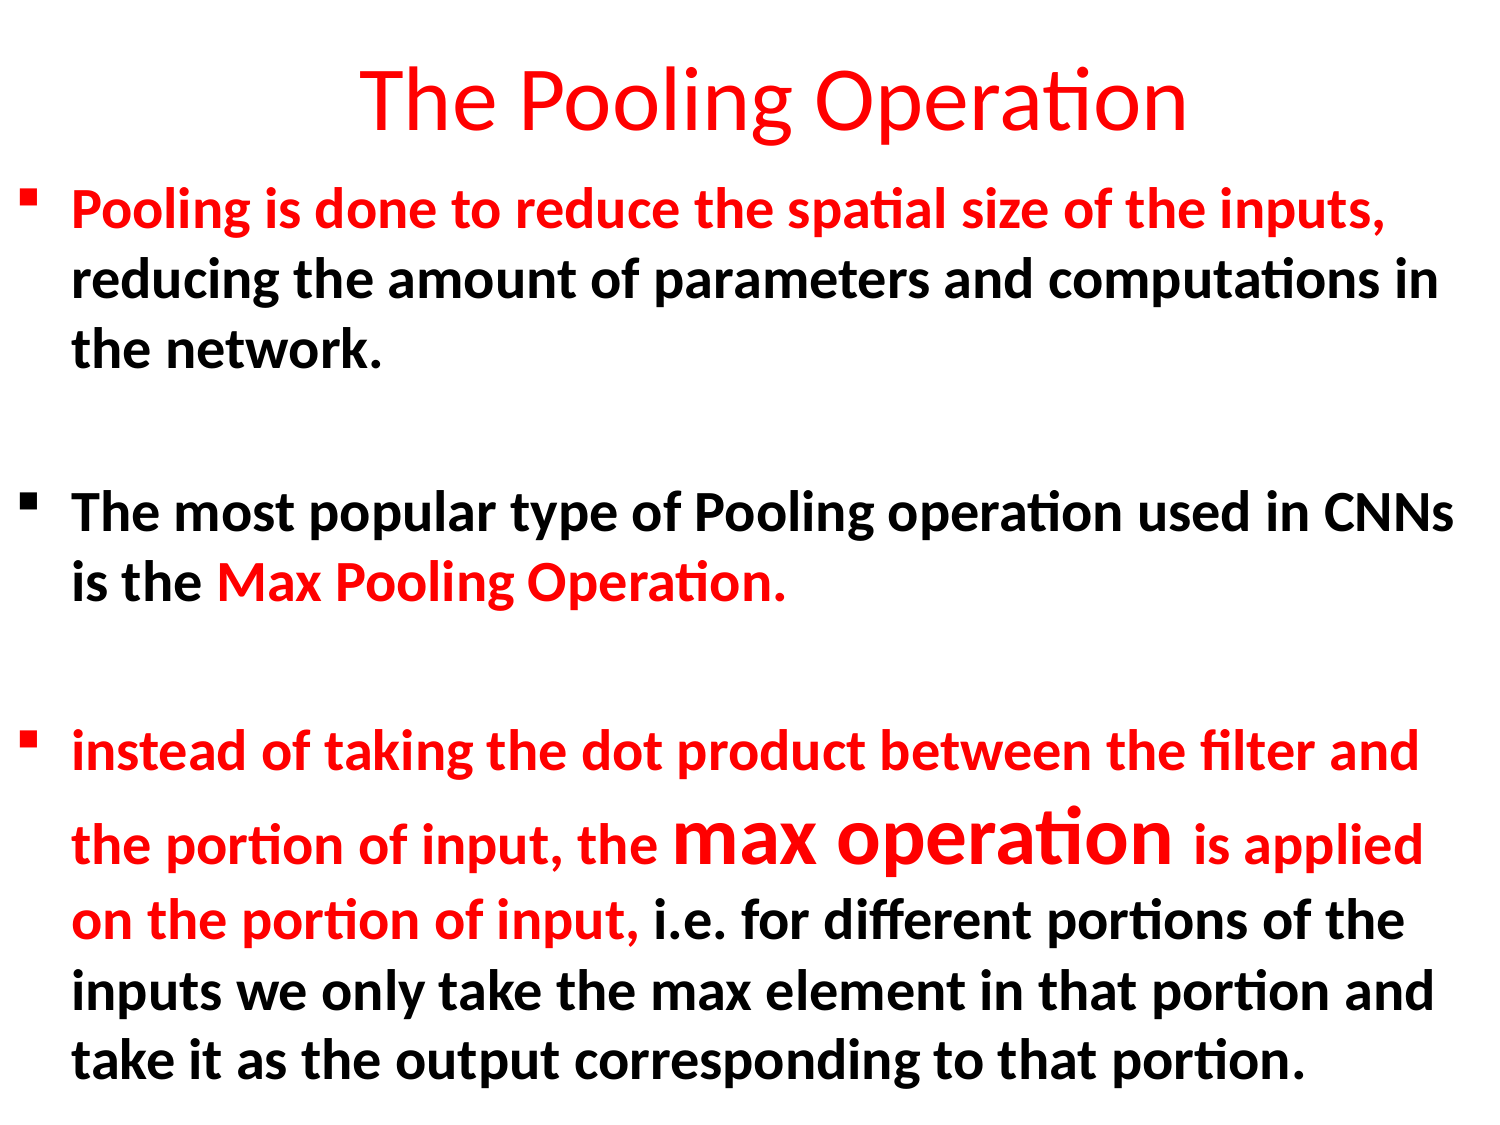

# The Pooling Operation
Pooling is done to reduce the spatial size of the inputs, reducing the amount of parameters and computations in the network.

The most popular type of Pooling operation used in CNNs is the Max Pooling Operation.

instead of taking the dot product between the filter and the portion of input, the max operation is applied on the portion of input, i.e. for different portions of the inputs we only take the max element in that portion and take it as the output corresponding to that portion.